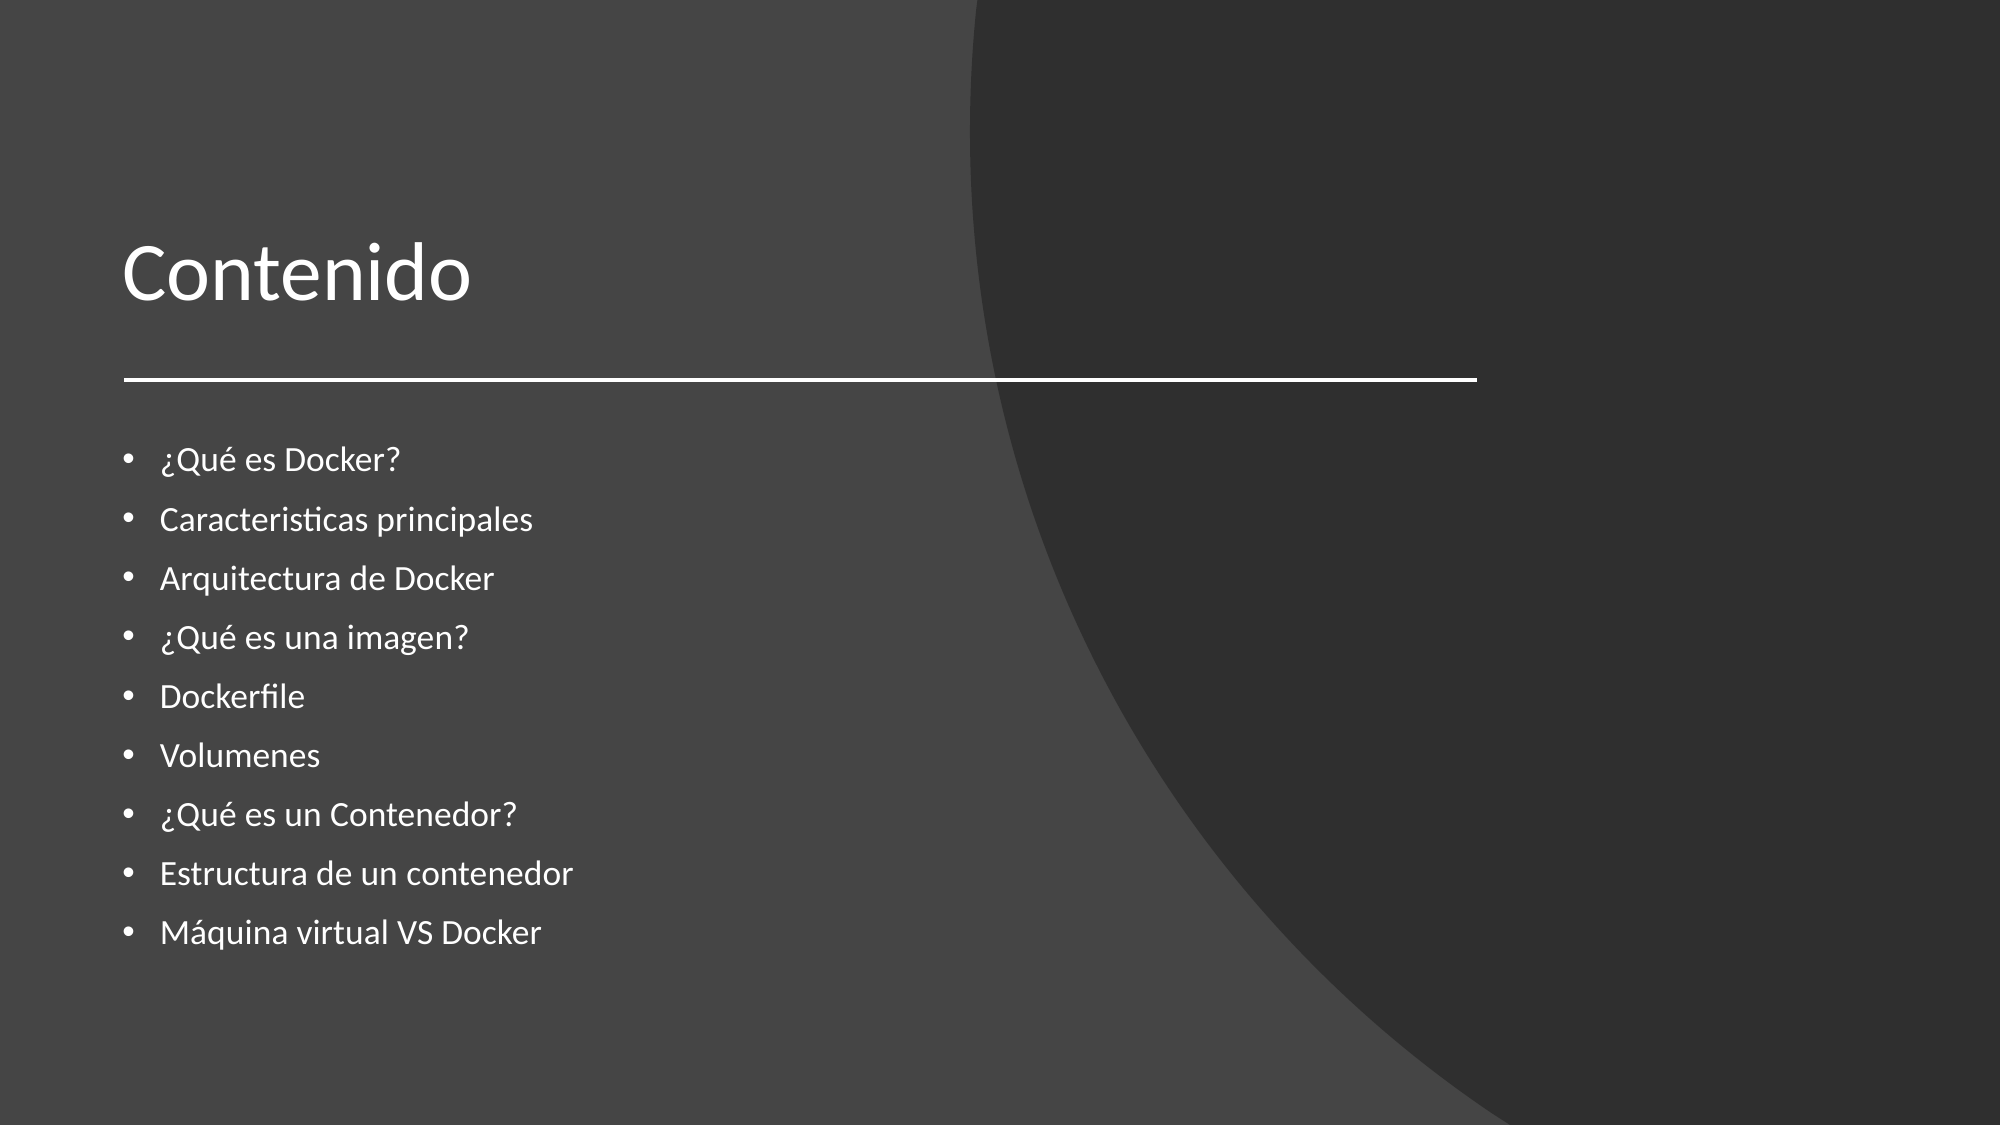

# Contenido
¿Qué es Docker?
Caracteristicas principales
Arquitectura de Docker
¿Qué es una imagen?
Dockerfile
Volumenes
¿Qué es un Contenedor?
Estructura de un contenedor
Máquina virtual VS Docker